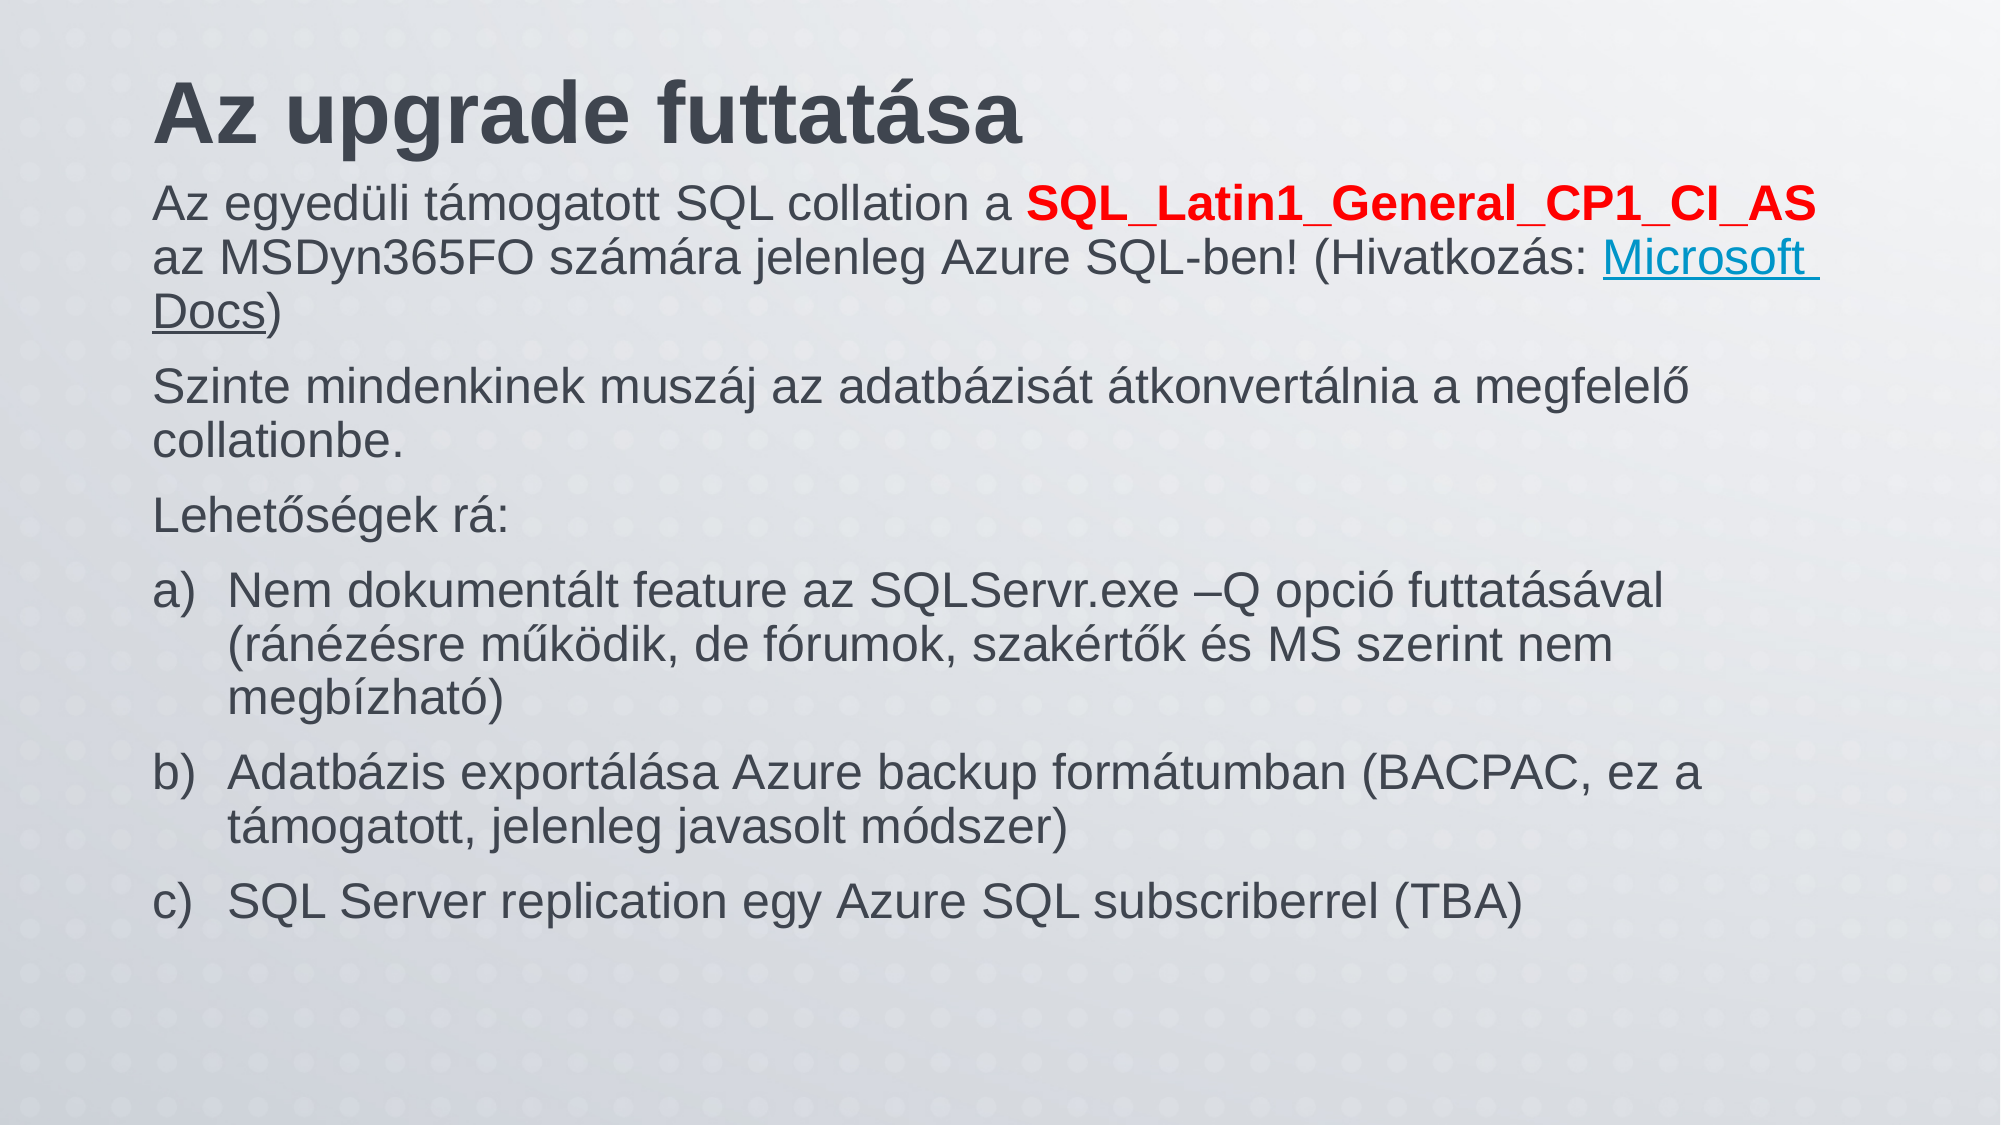

# Az upgrade futtatása
Az egyedüli támogatott SQL collation a SQL_Latin1_General_CP1_CI_AS az MSDyn365FO számára jelenleg Azure SQL-ben! (Hivatkozás: Microsoft Docs)
Szinte mindenkinek muszáj az adatbázisát átkonvertálnia a megfelelő collationbe.
Lehetőségek rá:
Nem dokumentált feature az SQLServr.exe –Q opció futtatásával (ránézésre működik, de fórumok, szakértők és MS szerint nem megbízható)
Adatbázis exportálása Azure backup formátumban (BACPAC, ez a támogatott, jelenleg javasolt módszer)
SQL Server replication egy Azure SQL subscriberrel (TBA)